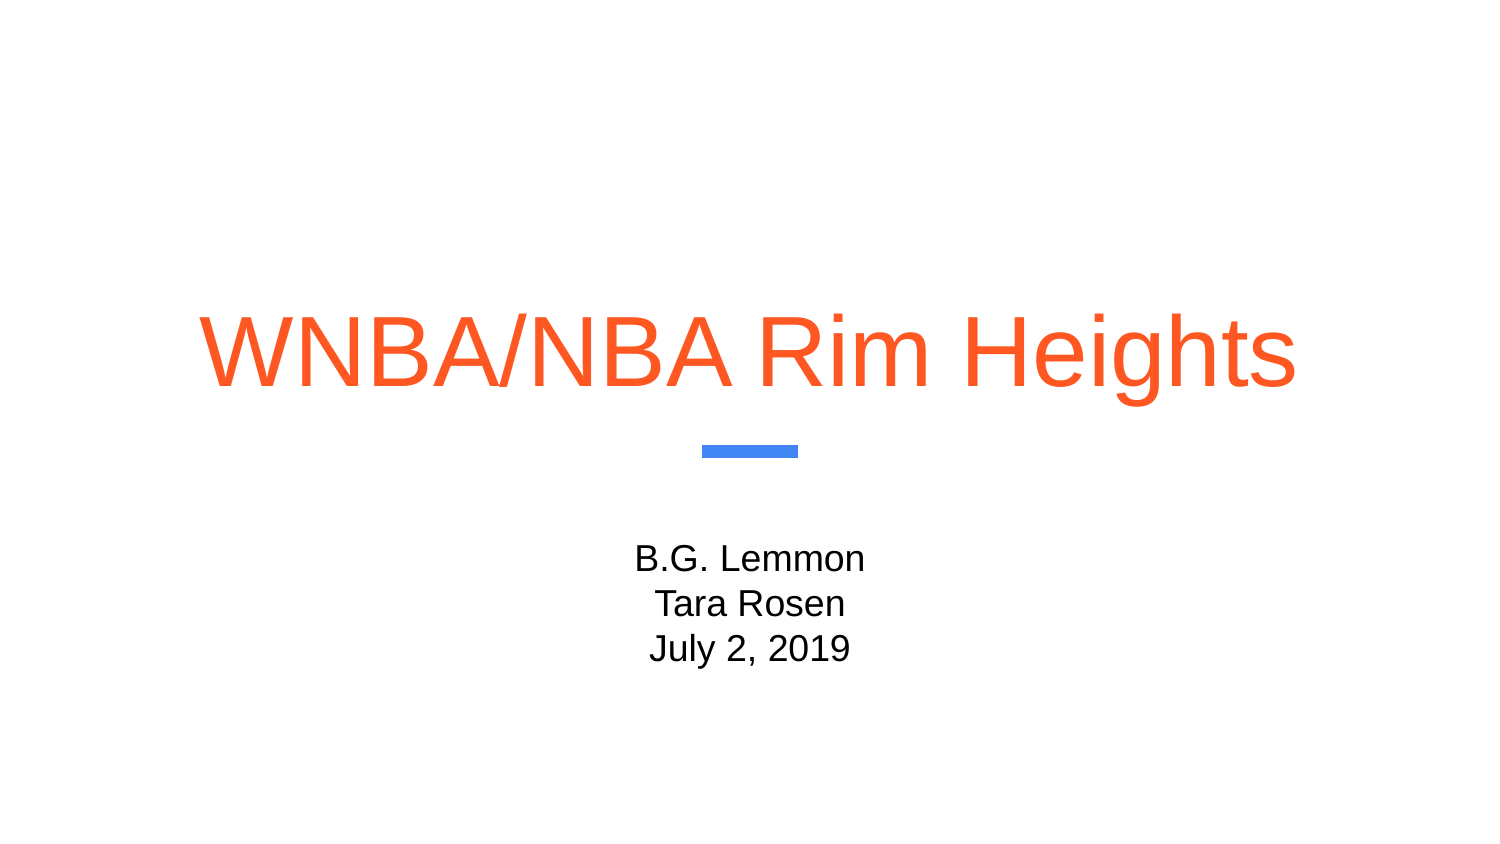

# WNBA/NBA Rim Heights
B.G. Lemmon
Tara Rosen
July 2, 2019